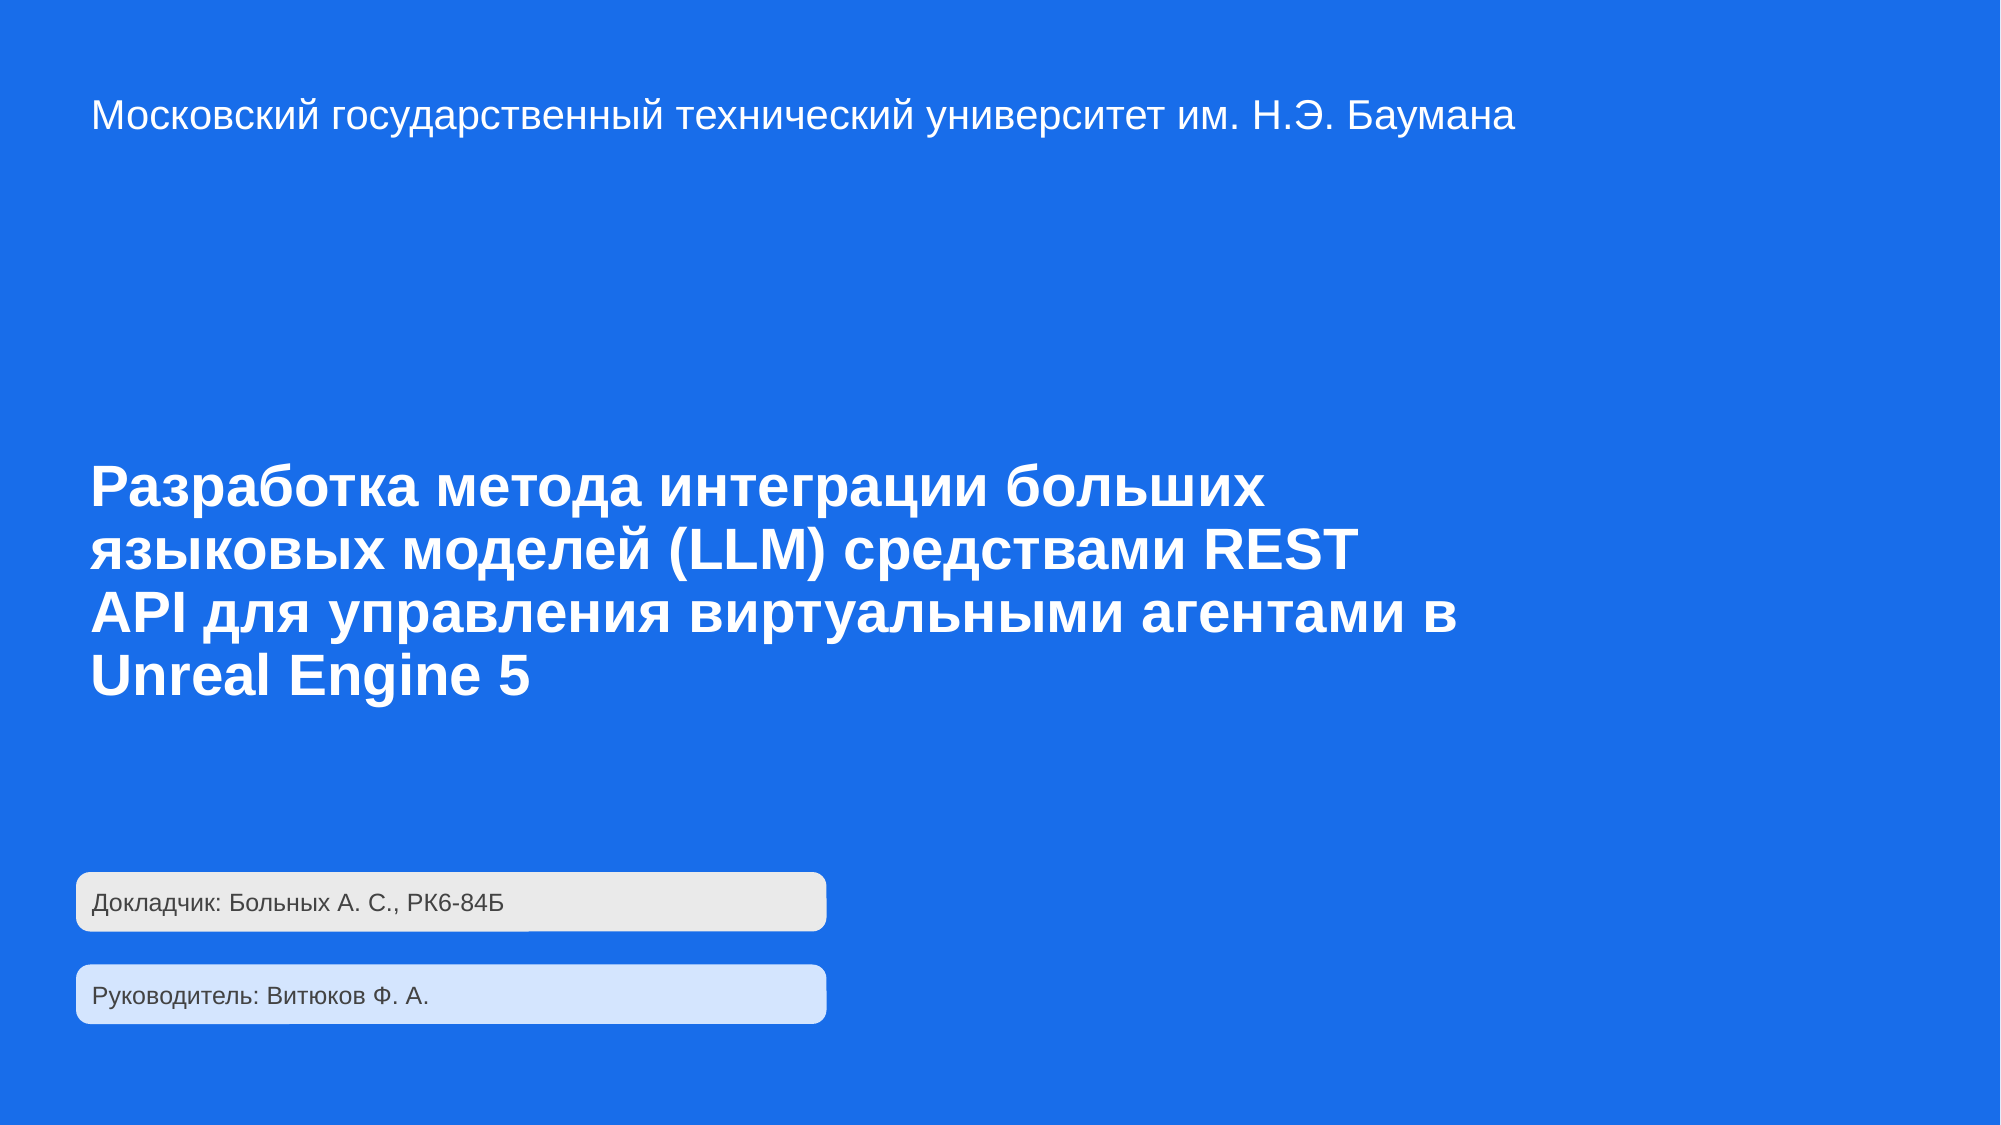

Московский государственный технический университет им. Н.Э. Баумана
Разработка метода интеграции больших языковых моделей (LLM) средствами REST API для управления виртуальными агентами в Unreal Engine 5
Докладчик: Больных А. С., РК6-84Б
Руководитель: Витюков Ф. А.